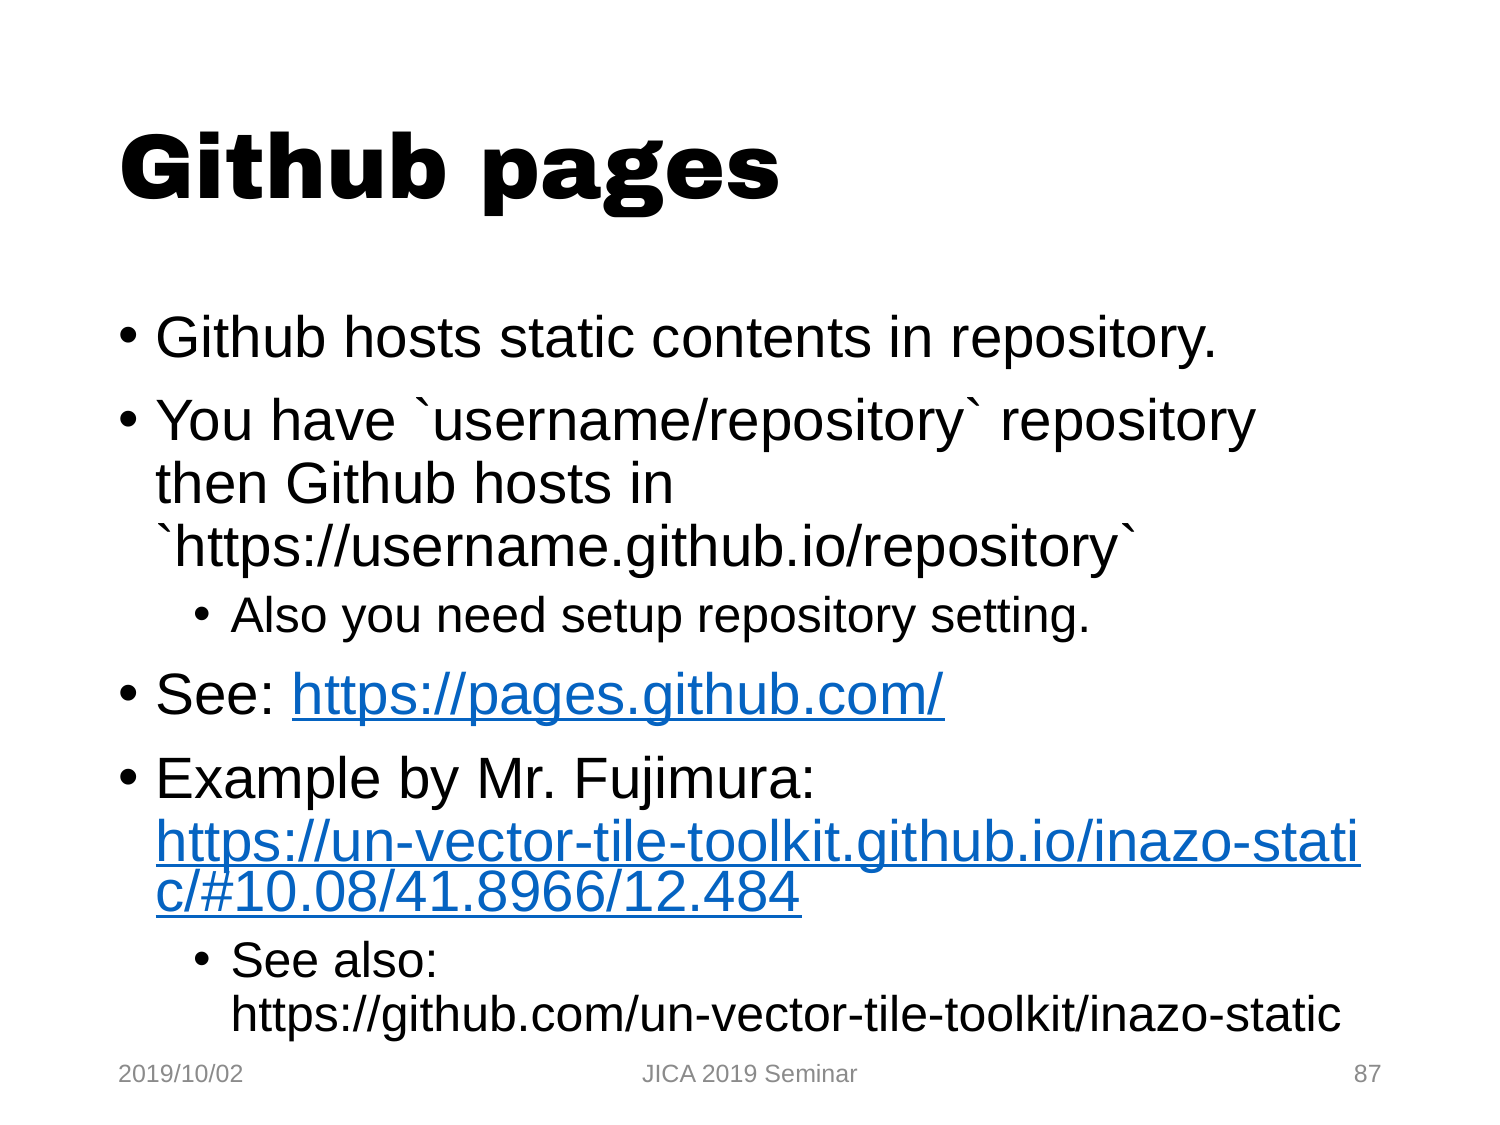

# Github pages
Github hosts static contents in repository.
You have `username/repository` repository then Github hosts in `https://username.github.io/repository`
Also you need setup repository setting.
See: https://pages.github.com/
Example by Mr. Fujimura: https://un-vector-tile-toolkit.github.io/inazo-static/#10.08/41.8966/12.484
See also: https://github.com/un-vector-tile-toolkit/inazo-static

2019/10/02
JICA 2019 Seminar
87